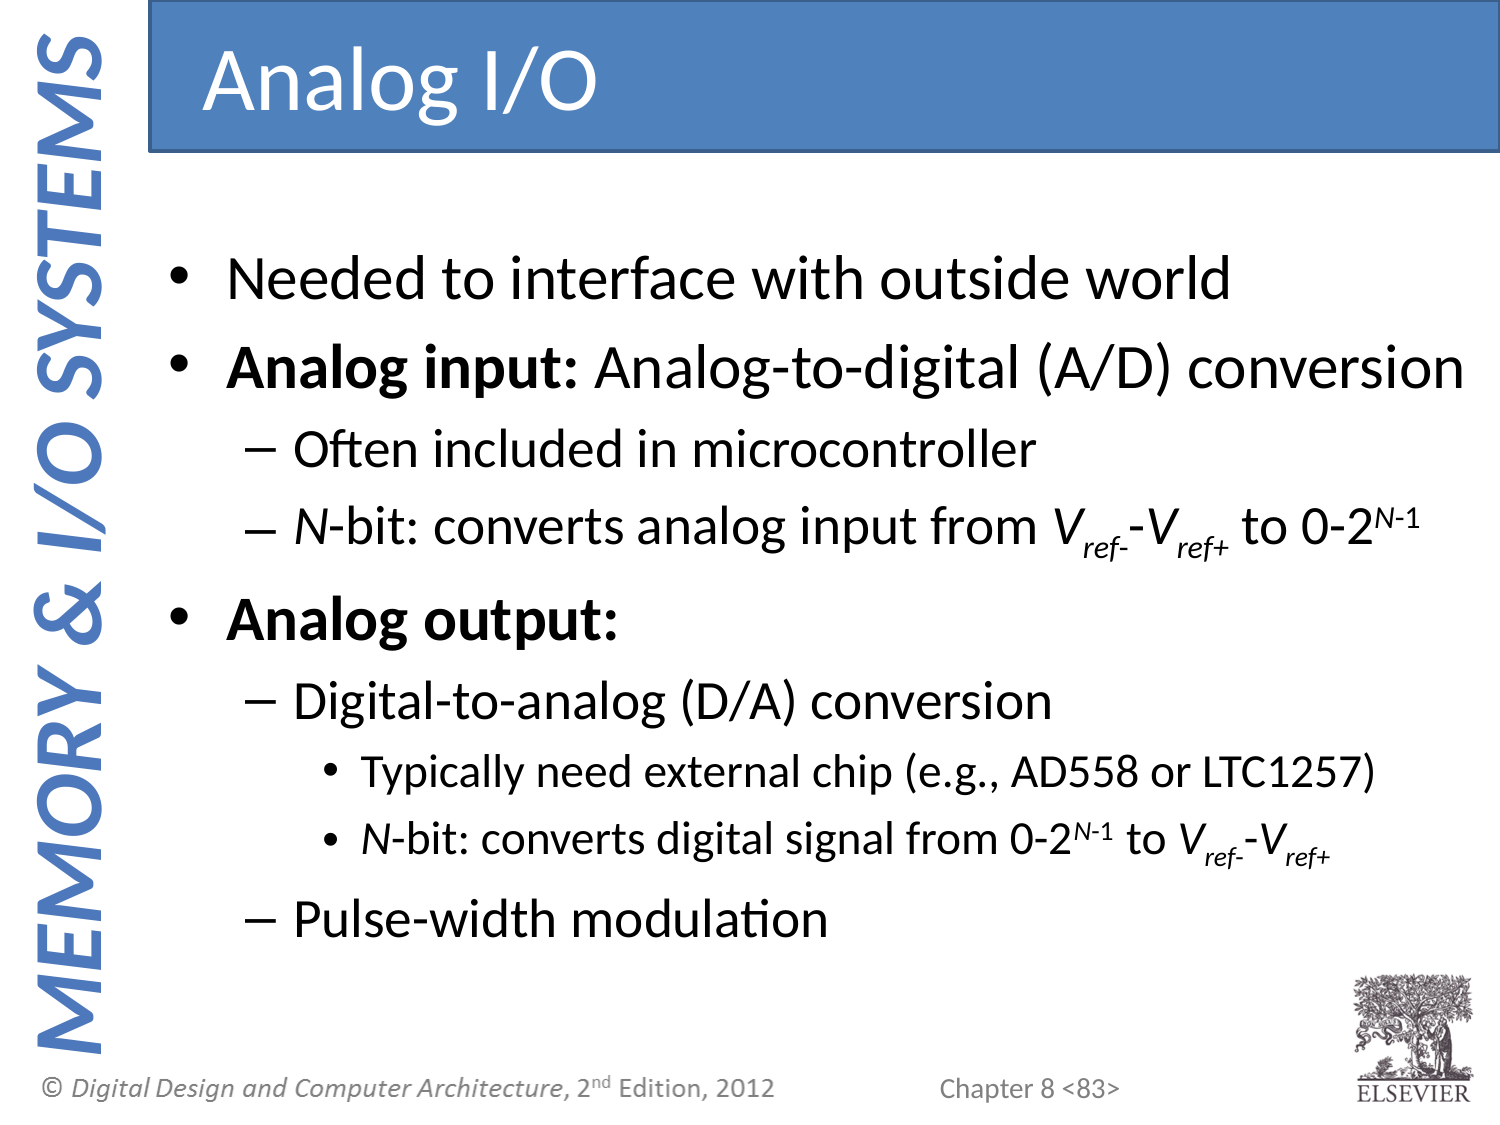

Analog I/O

Needed to interface with outside world
Analog input: Analog-to-digital (A/D) conversion
Often included in microcontroller
N-bit: converts analog input from Vref--Vref+ to 0-2N-1
Analog output:
Digital-to-analog (D/A) conversion
Typically need external chip (e.g., AD558 or LTC1257)
N-bit: converts digital signal from 0-2N-1  to Vref--Vref+
Pulse-width modulation